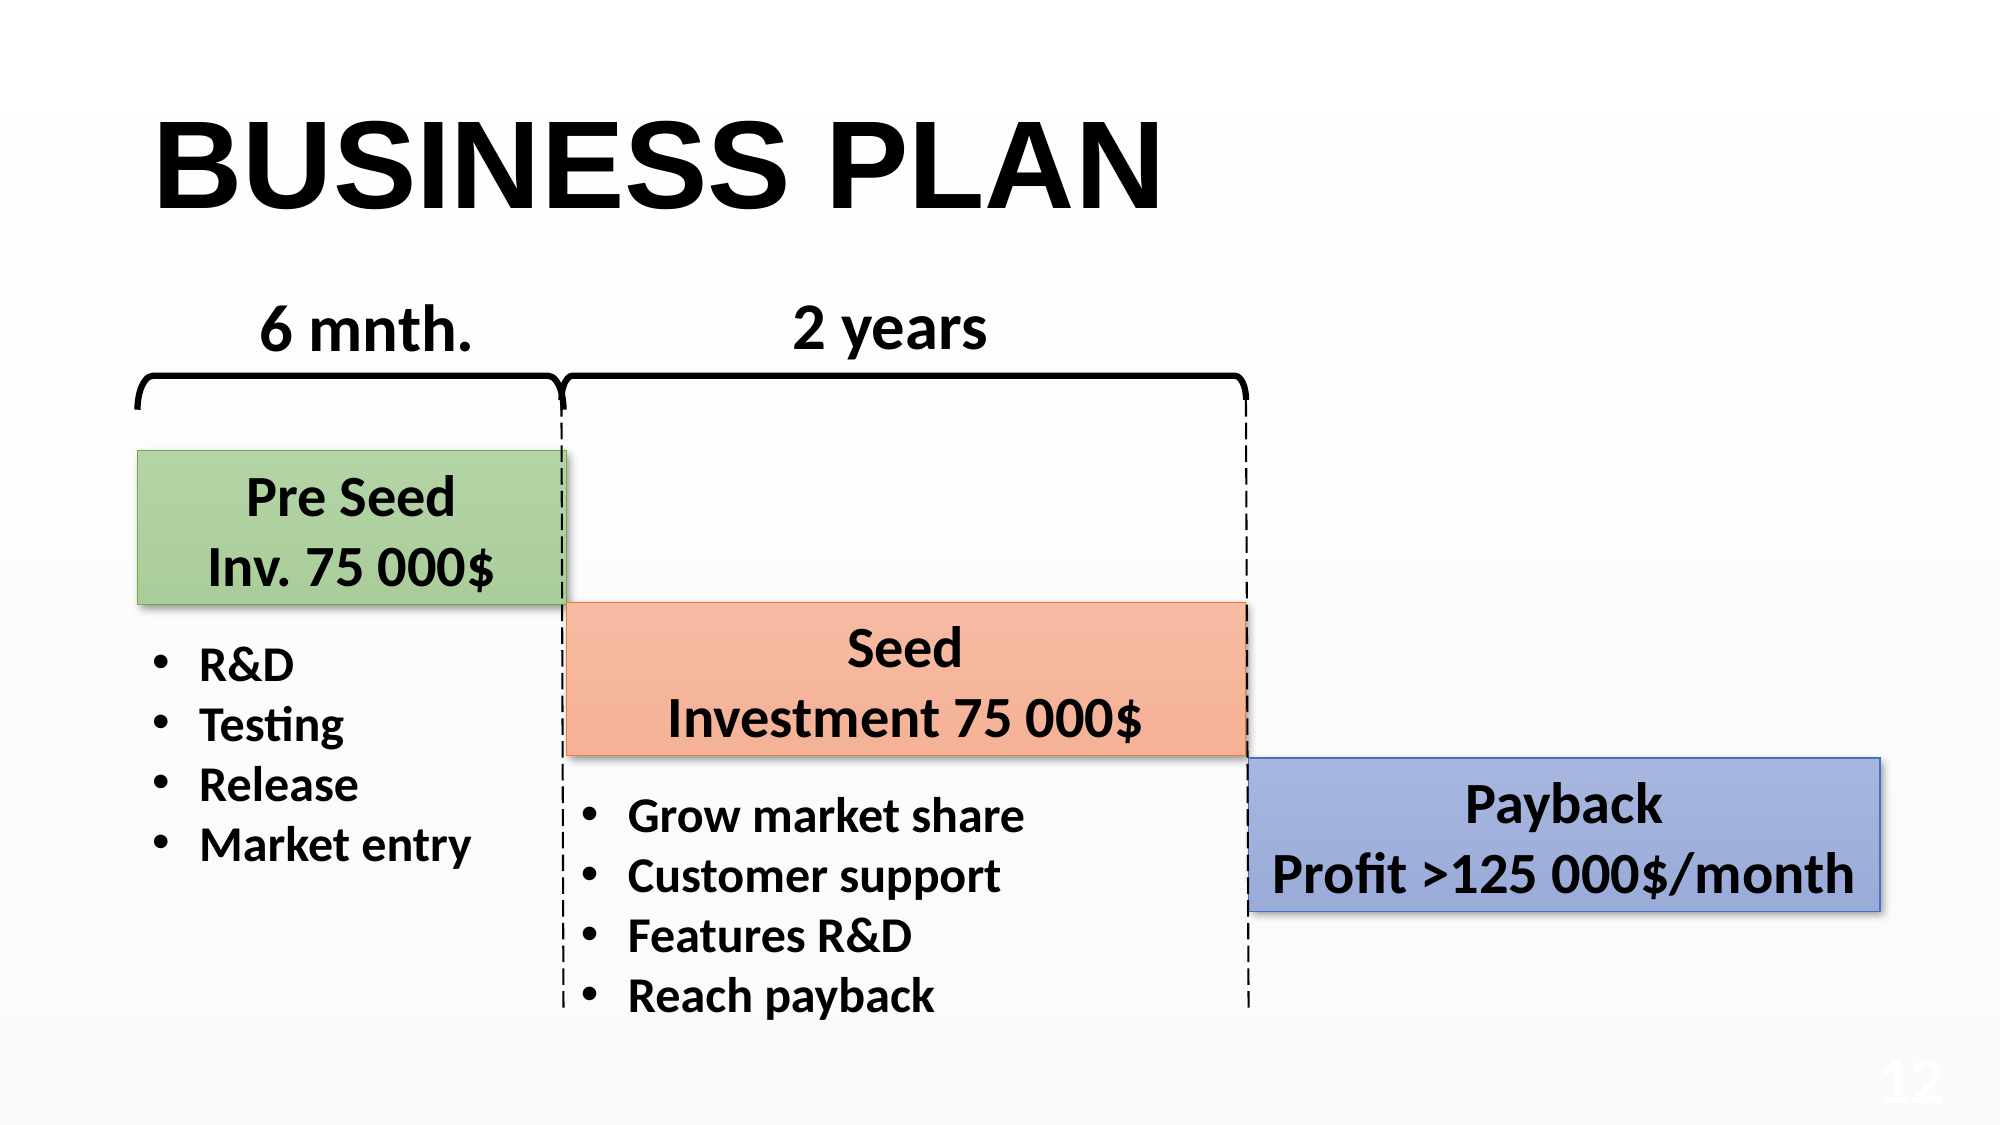

# BUSINESS PLAN

2 years
6 mnth.
Pre Seed
Inv. 75 000$
Seed
Investment 75 000$
R&D
Testing
Release
Market entry
Payback
Profit >125 000$/month
Grow market share
Customer support
Features R&D
Reach payback